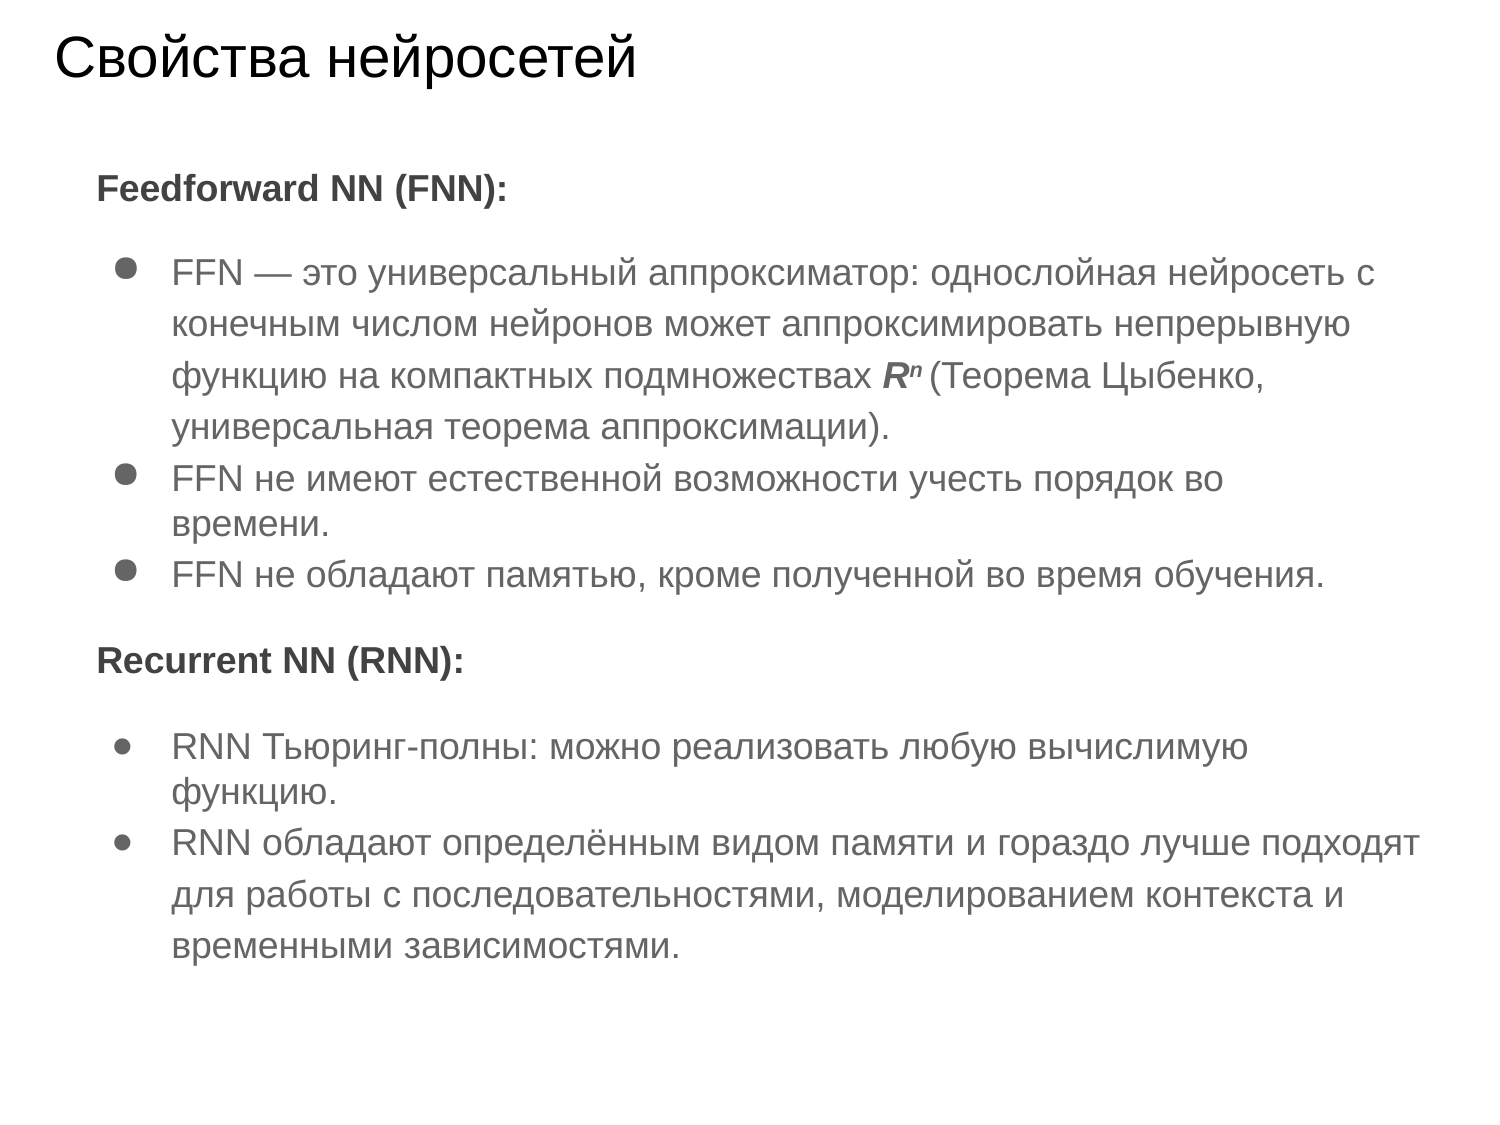

# Свойства нейросетей
Feedforward NN (FNN):
FFN — это универсальный аппроксиматор: однослойная нейросеть с  конечным числом нейронов может аппроксимировать непрерывную  функцию на компактных подмножествах Rn (Теорема Цыбенко,  универсальная теорема аппроксимации).
FFN не имеют естественной возможности учесть порядок во времени.
FFN не обладают памятью, кроме полученной во время обучения.

Recurrent NN (RNN):

RNN Тьюринг-полны: можно реализовать любую вычислимую функцию.
RNN обладают определённым видом памяти и гораздо лучше подходят  для работы с последовательностями, моделированием контекста и  временными зависимостями.